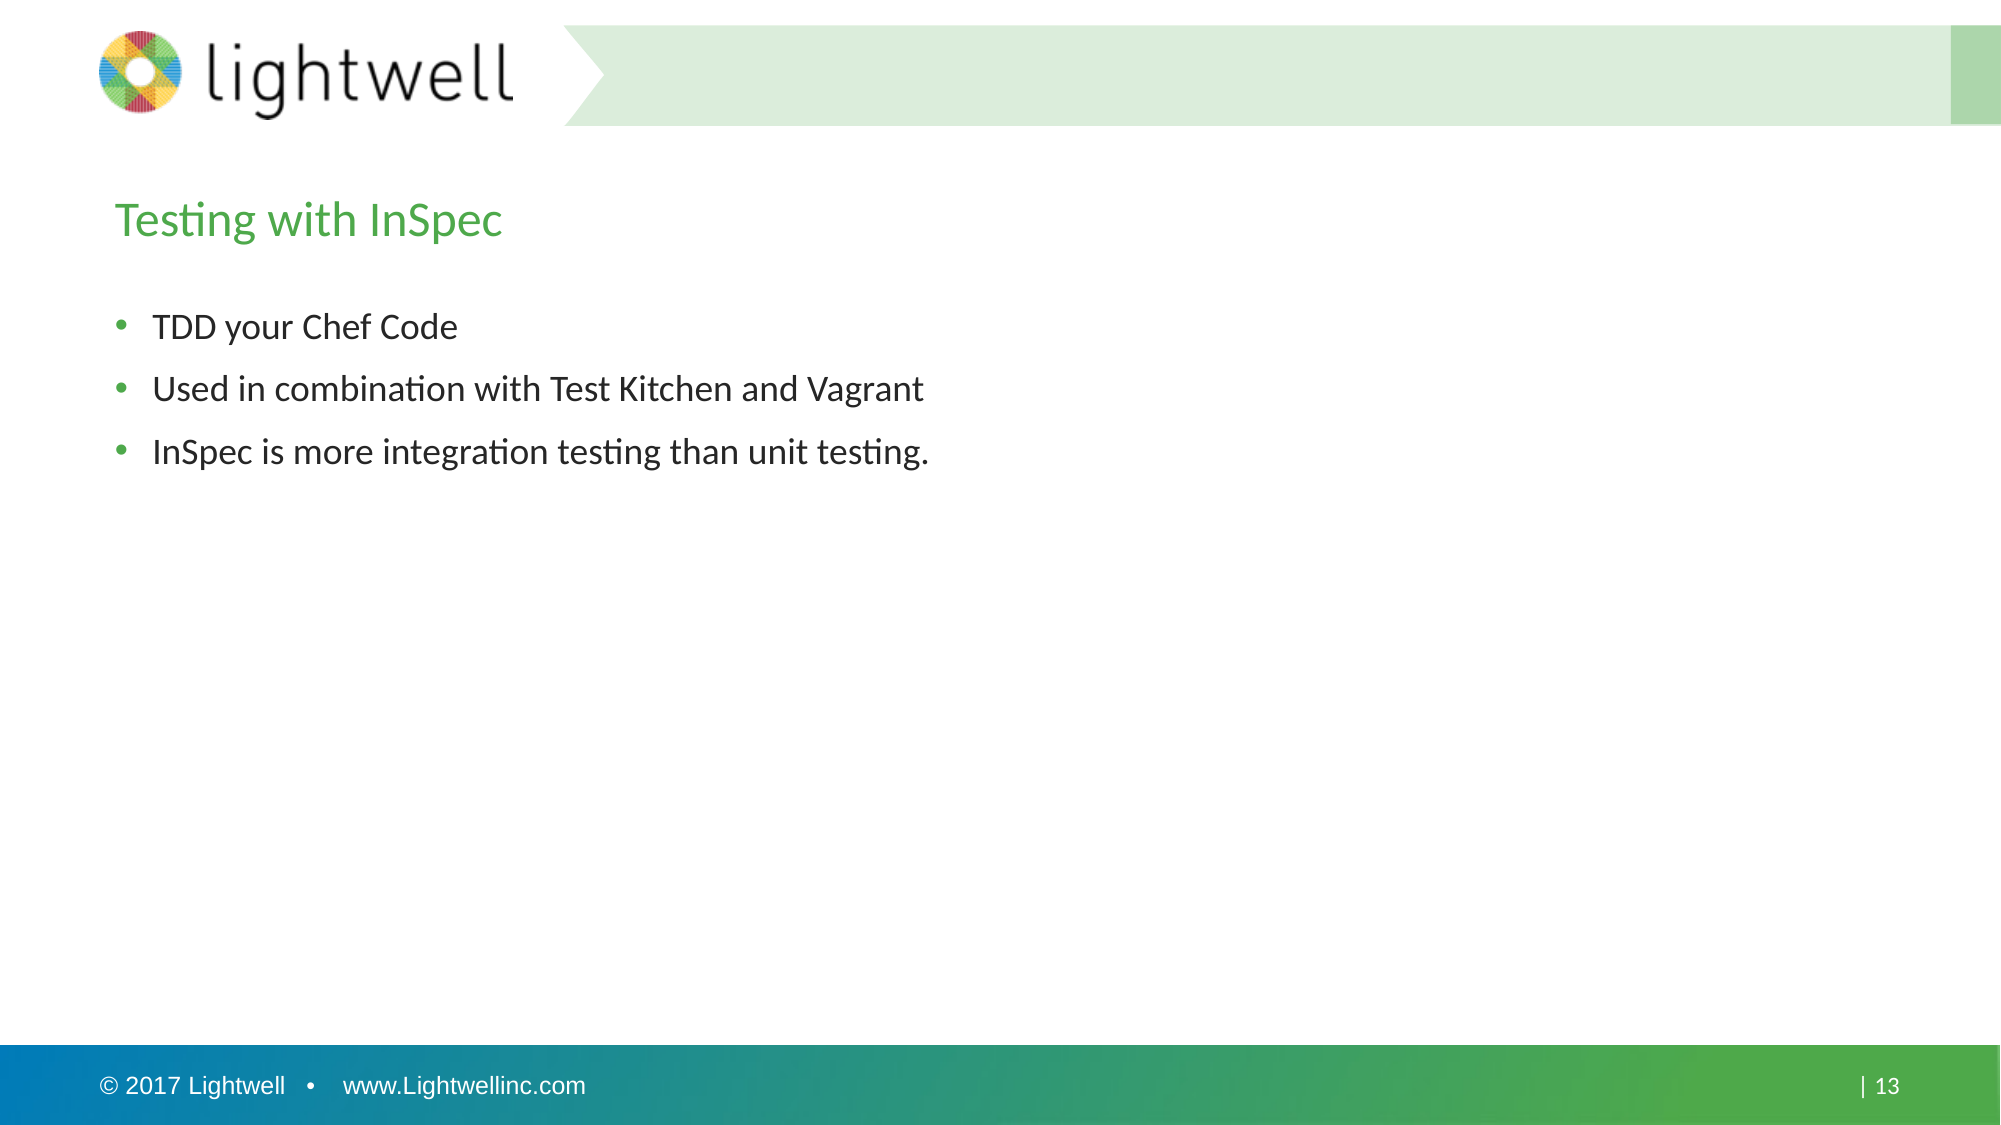

#
Testing with InSpec
TDD your Chef Code
Used in combination with Test Kitchen and Vagrant
InSpec is more integration testing than unit testing.

© 2017 Lightwell   •    www.Lightwellinc.com
| 13